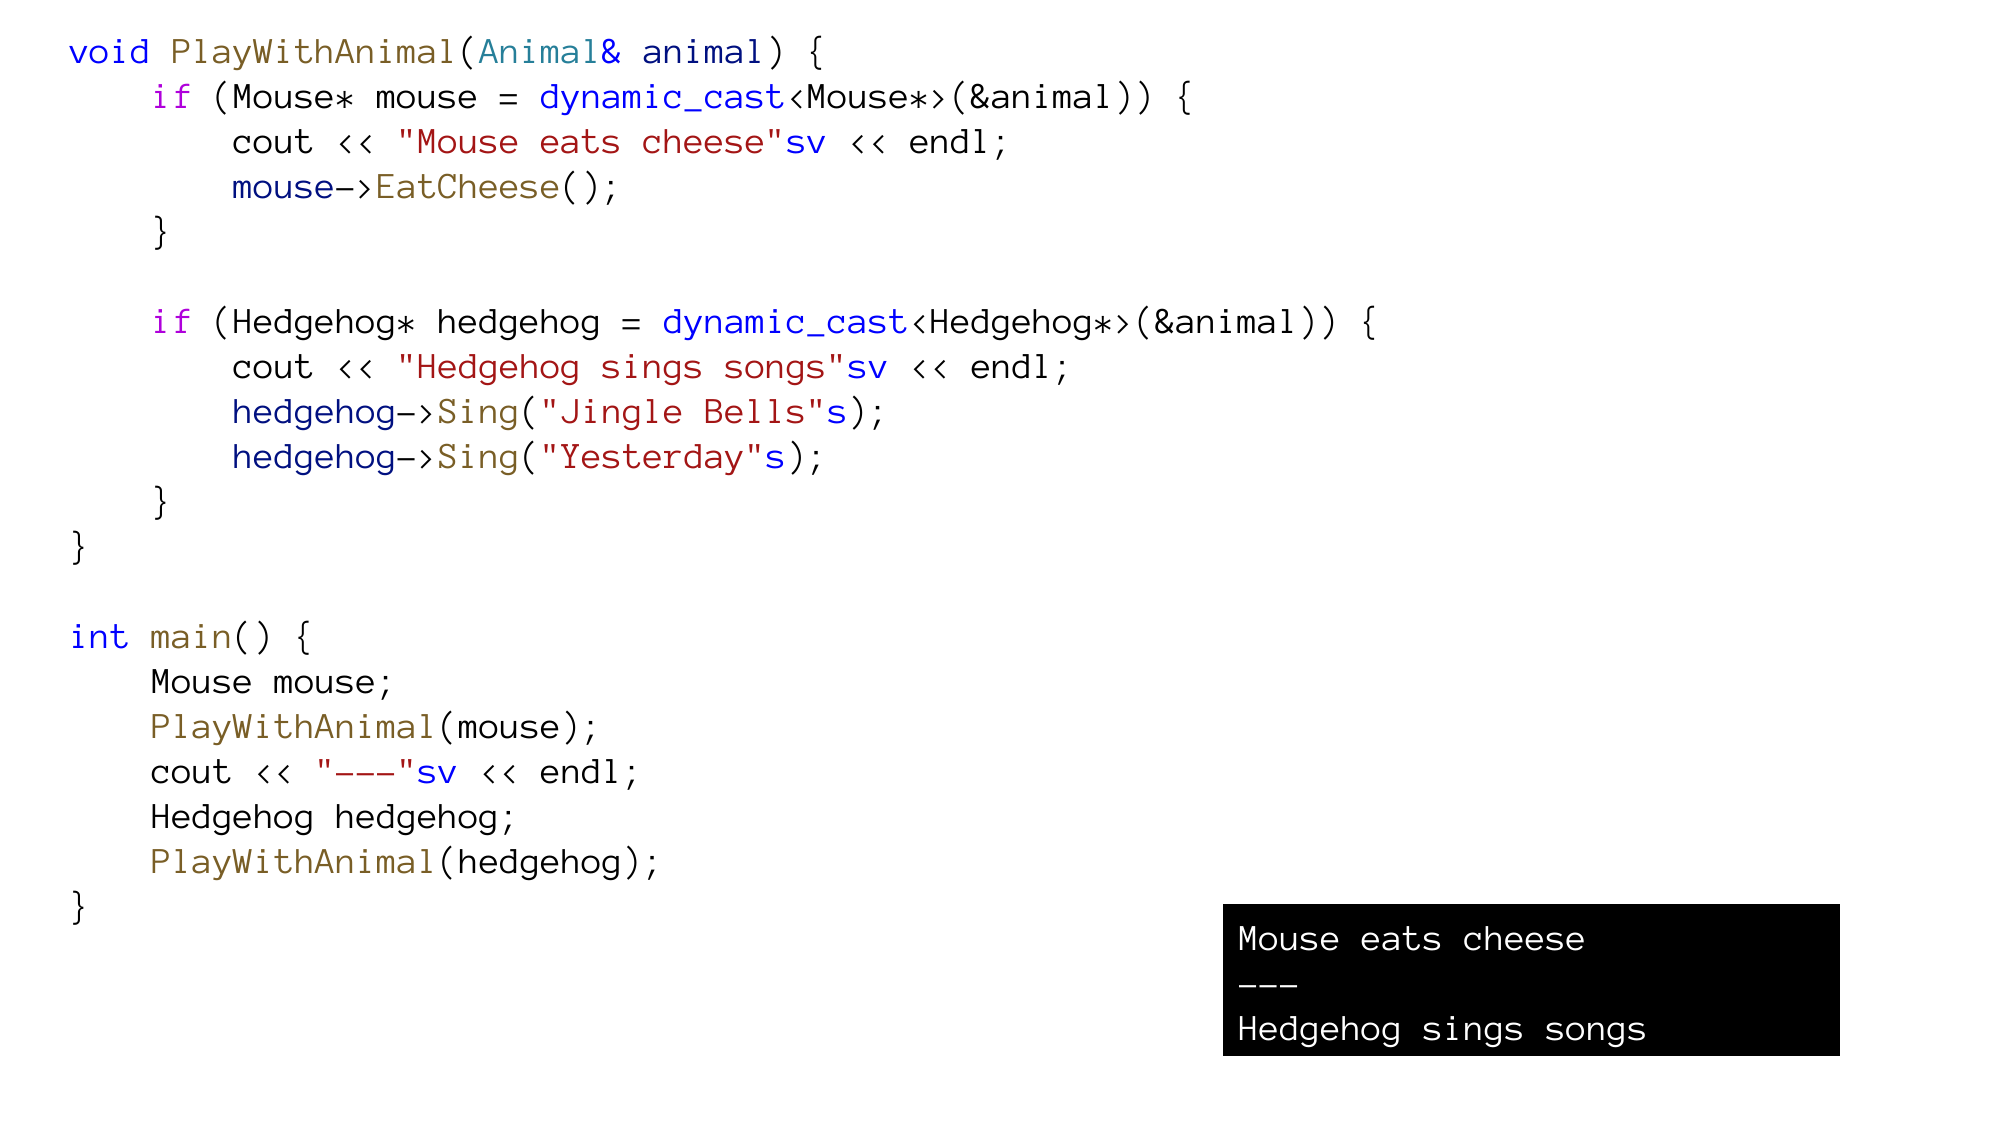

void PlayWithAnimal(Animal& animal) {
    if (Mouse* mouse = dynamic_cast<Mouse*>(&animal)) {
        cout << "Mouse eats cheese"sv << endl;
        mouse->EatCheese();
    }
    if (Hedgehog* hedgehog = dynamic_cast<Hedgehog*>(&animal)) {
        cout << "Hedgehog sings songs"sv << endl;
        hedgehog->Sing("Jingle Bells"s);
        hedgehog->Sing("Yesterday"s);
    }
}
int main() {
    Mouse mouse;
    PlayWithAnimal(mouse);
    cout << "---"sv << endl;
    Hedgehog hedgehog;
    PlayWithAnimal(hedgehog);
}
Mouse eats cheese
---
Hedgehog sings songs